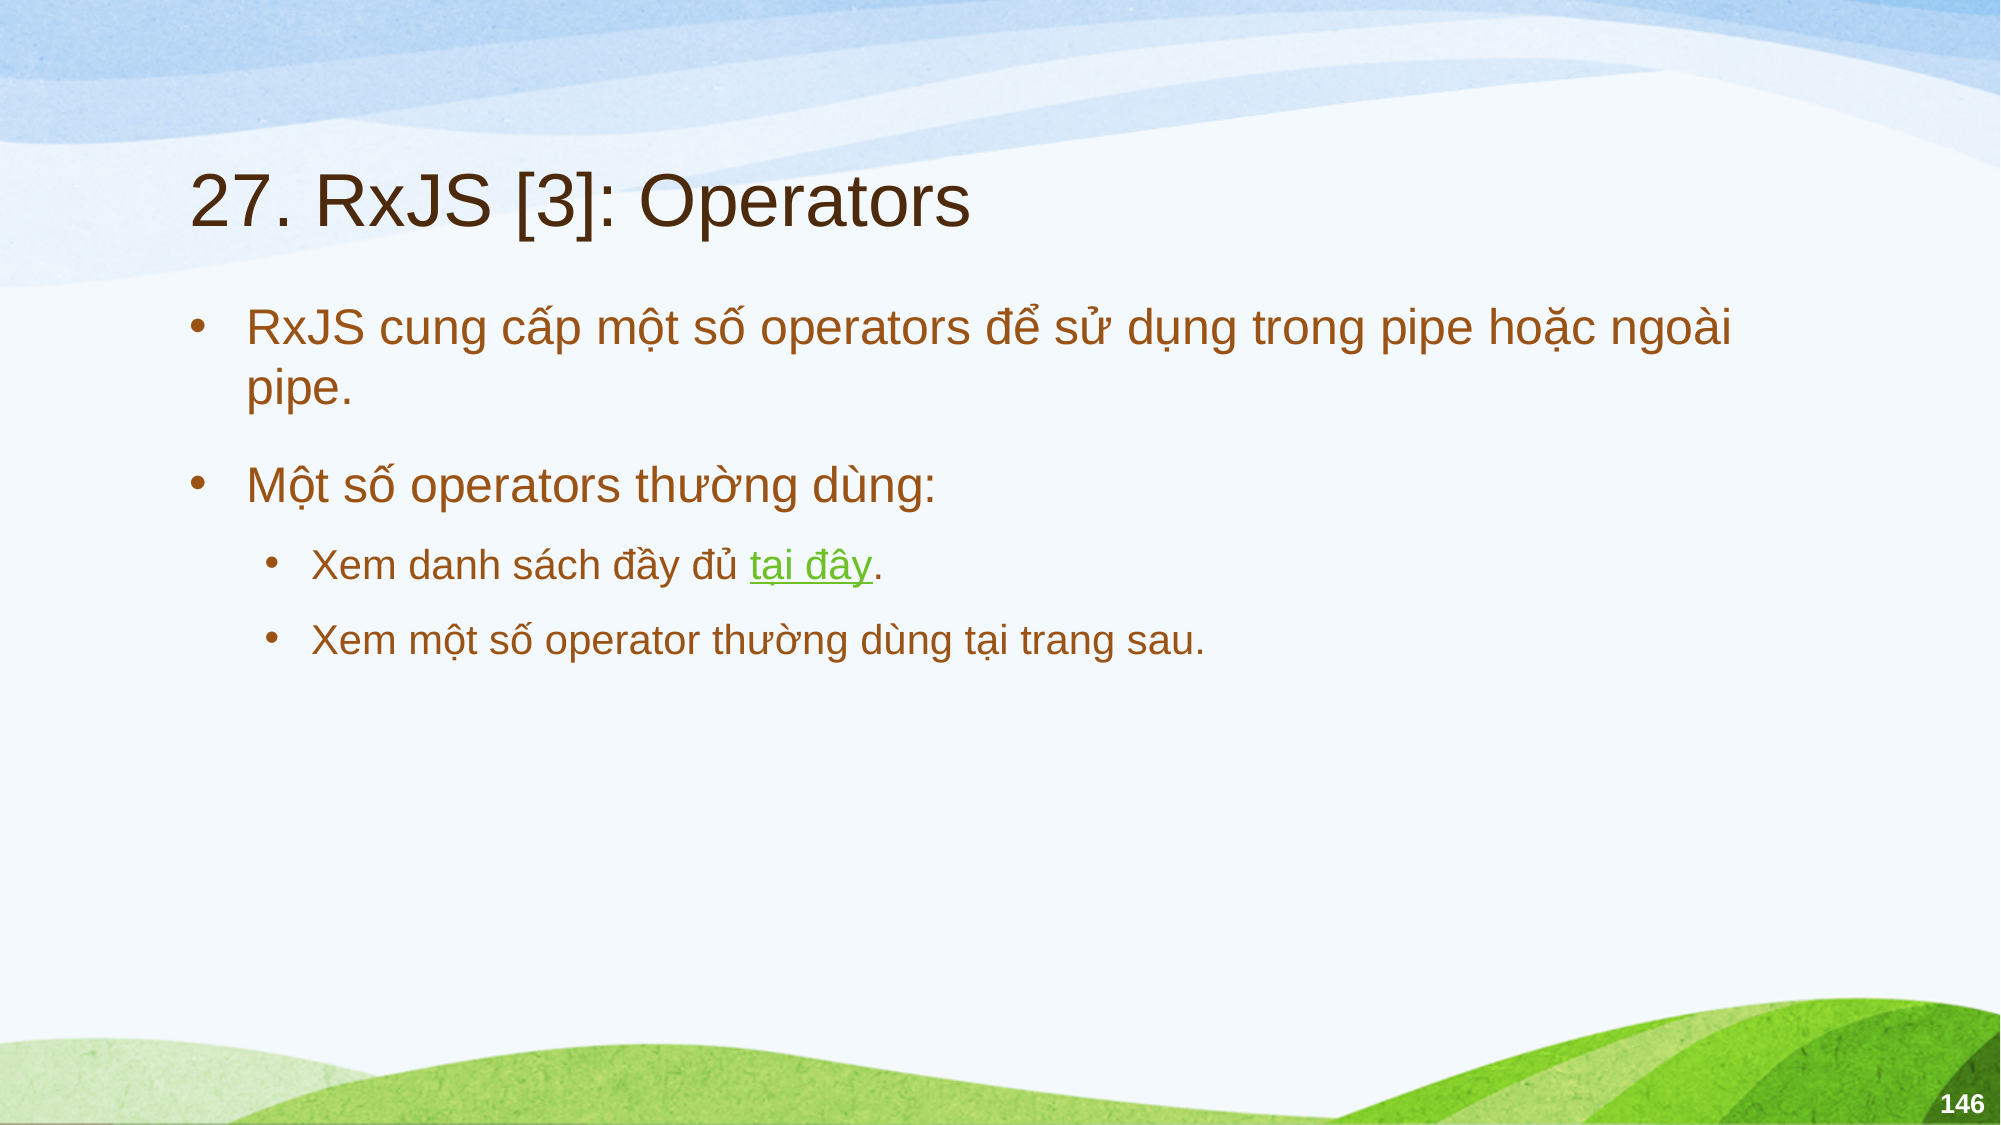

# 27. RxJS [3]: Operators
RxJS cung cấp một số operators để sử dụng trong pipe hoặc ngoài pipe.
Một số operators thường dùng:
Xem danh sách đầy đủ tại đây.
Xem một số operator thường dùng tại trang sau.
146